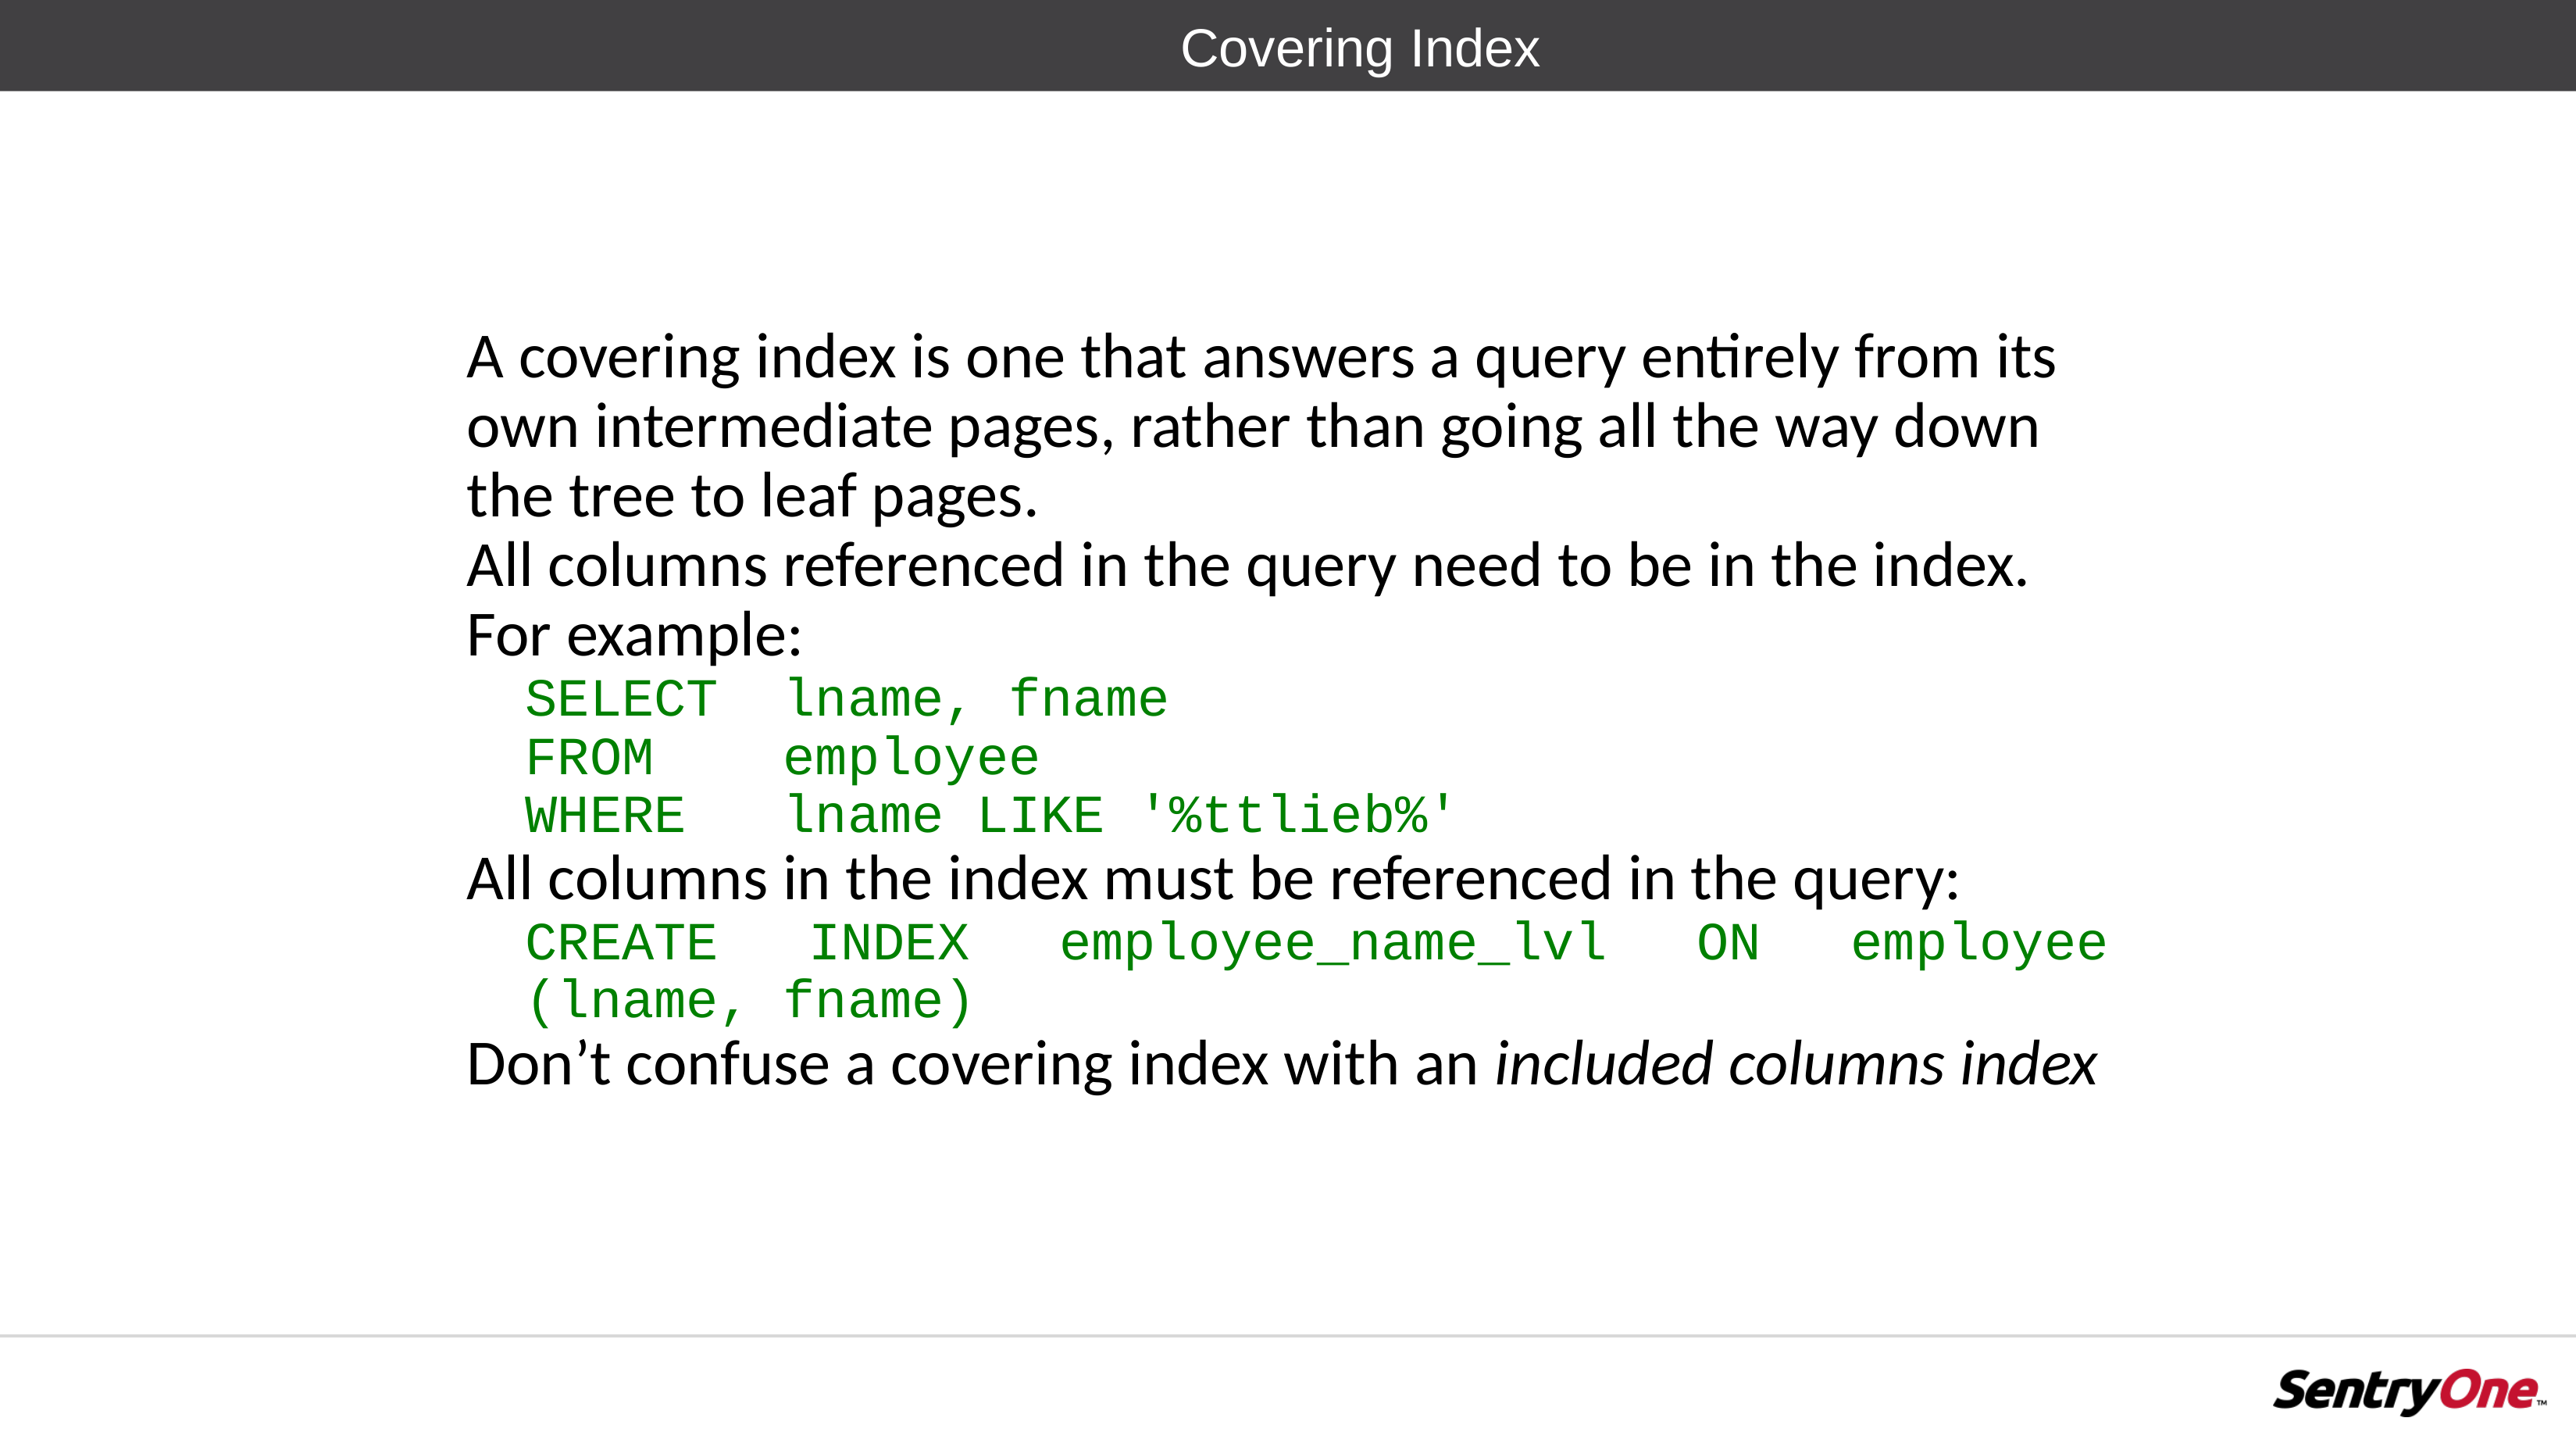

# Covering Index
A covering index is one that answers a query entirely from its own intermediate pages, rather than going all the way down the tree to leaf pages.
All columns referenced in the query need to be in the index.  For example:
SELECT  lname, fname
FROM    employee
WHERE   lname LIKE '%ttlieb%'
All columns in the index must be referenced in the query:
CREATE INDEX employee_name_lvl ON employee (lname, fname)
Don’t confuse a covering index with an included columns index